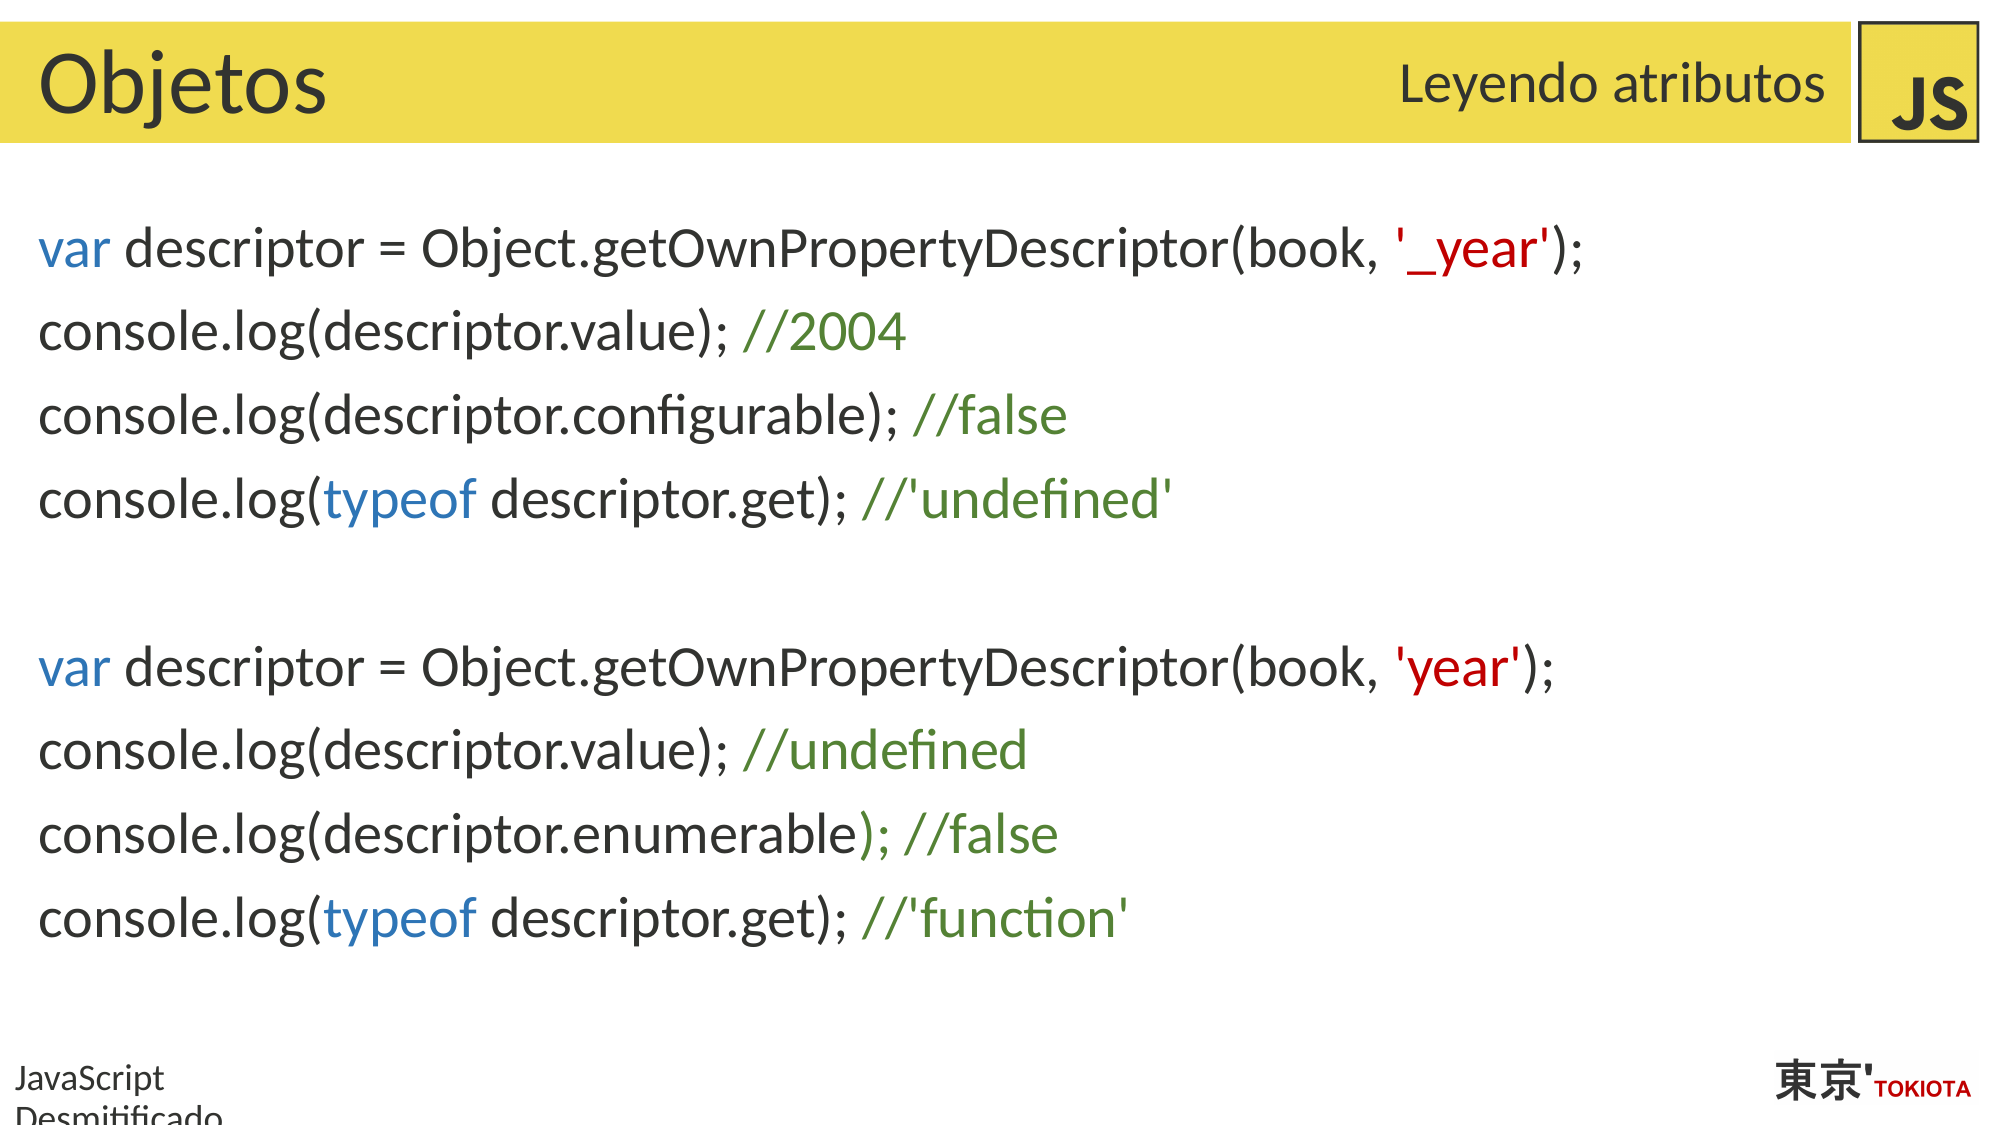

# Objetos
Leyendo atributos
var descriptor = Object.getOwnPropertyDescriptor(book, '_year');
console.log(descriptor.value); //2004
console.log(descriptor.configurable); //false
console.log(typeof descriptor.get); //'undefined'

var descriptor = Object.getOwnPropertyDescriptor(book, 'year');
console.log(descriptor.value); //undefined
console.log(descriptor.enumerable); //false
console.log(typeof descriptor.get); //'function'